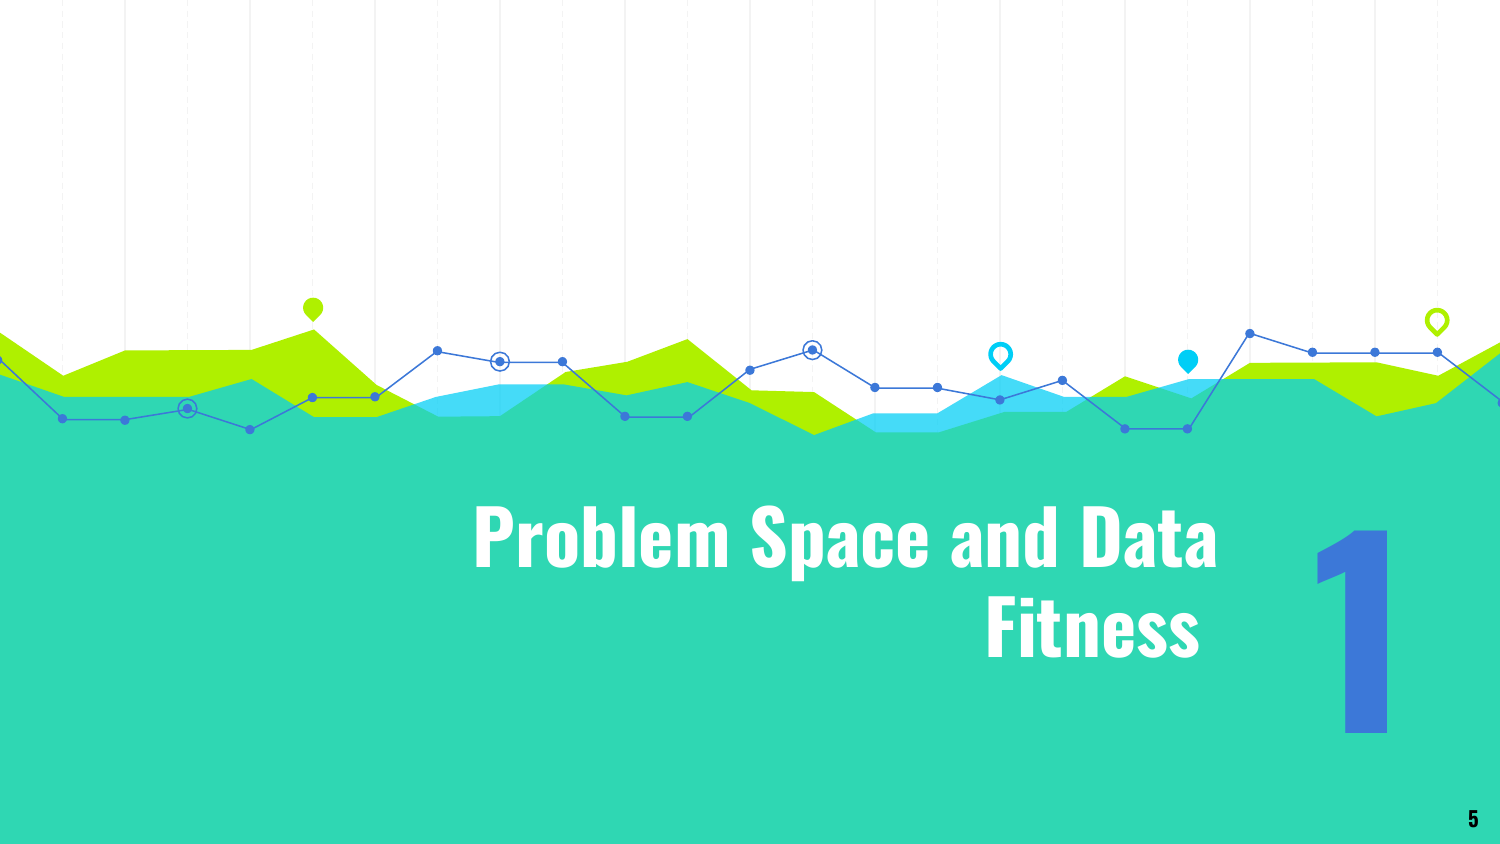

# Problem Space and Data Fitness
1
5